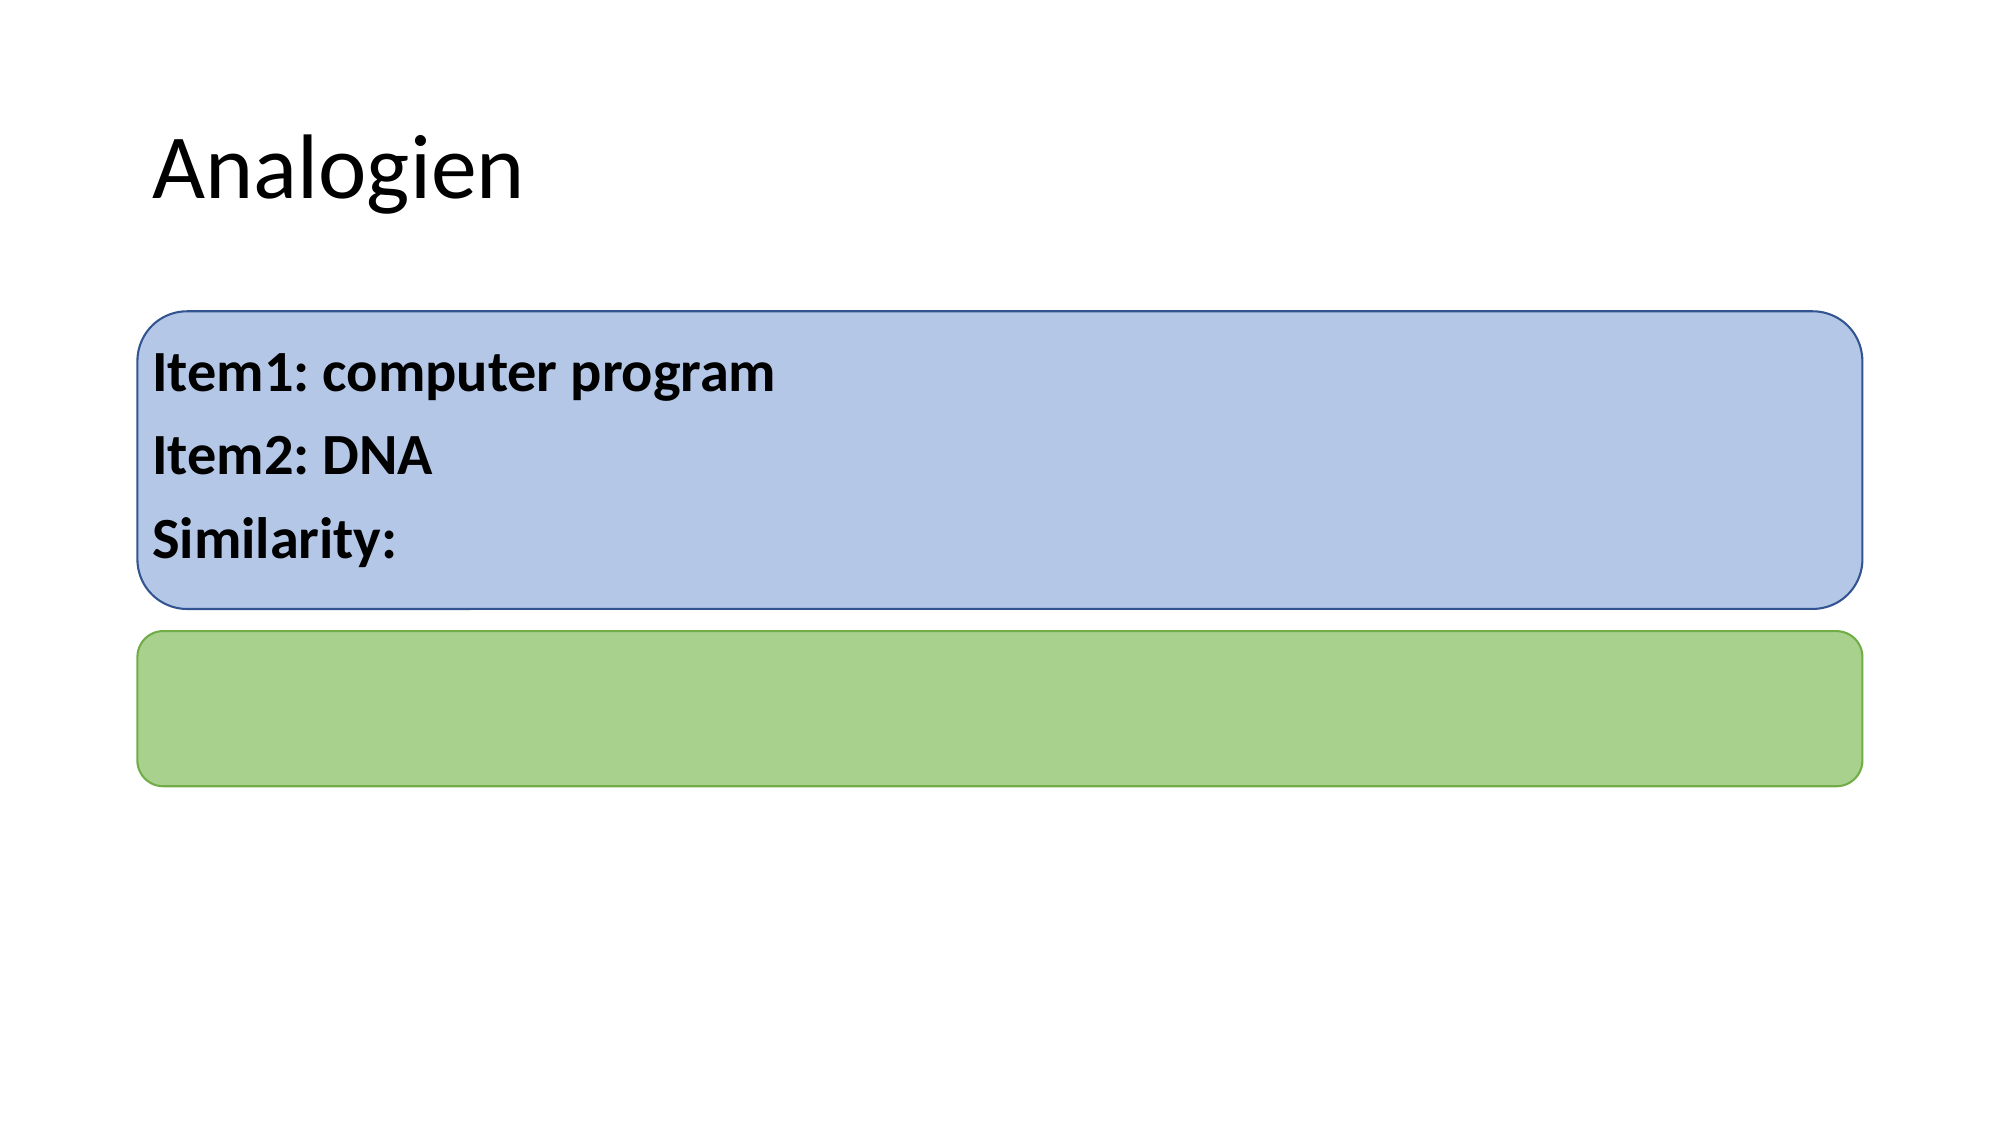

# Analogien

Item1: computer program
Item2: DNA
Similarity: